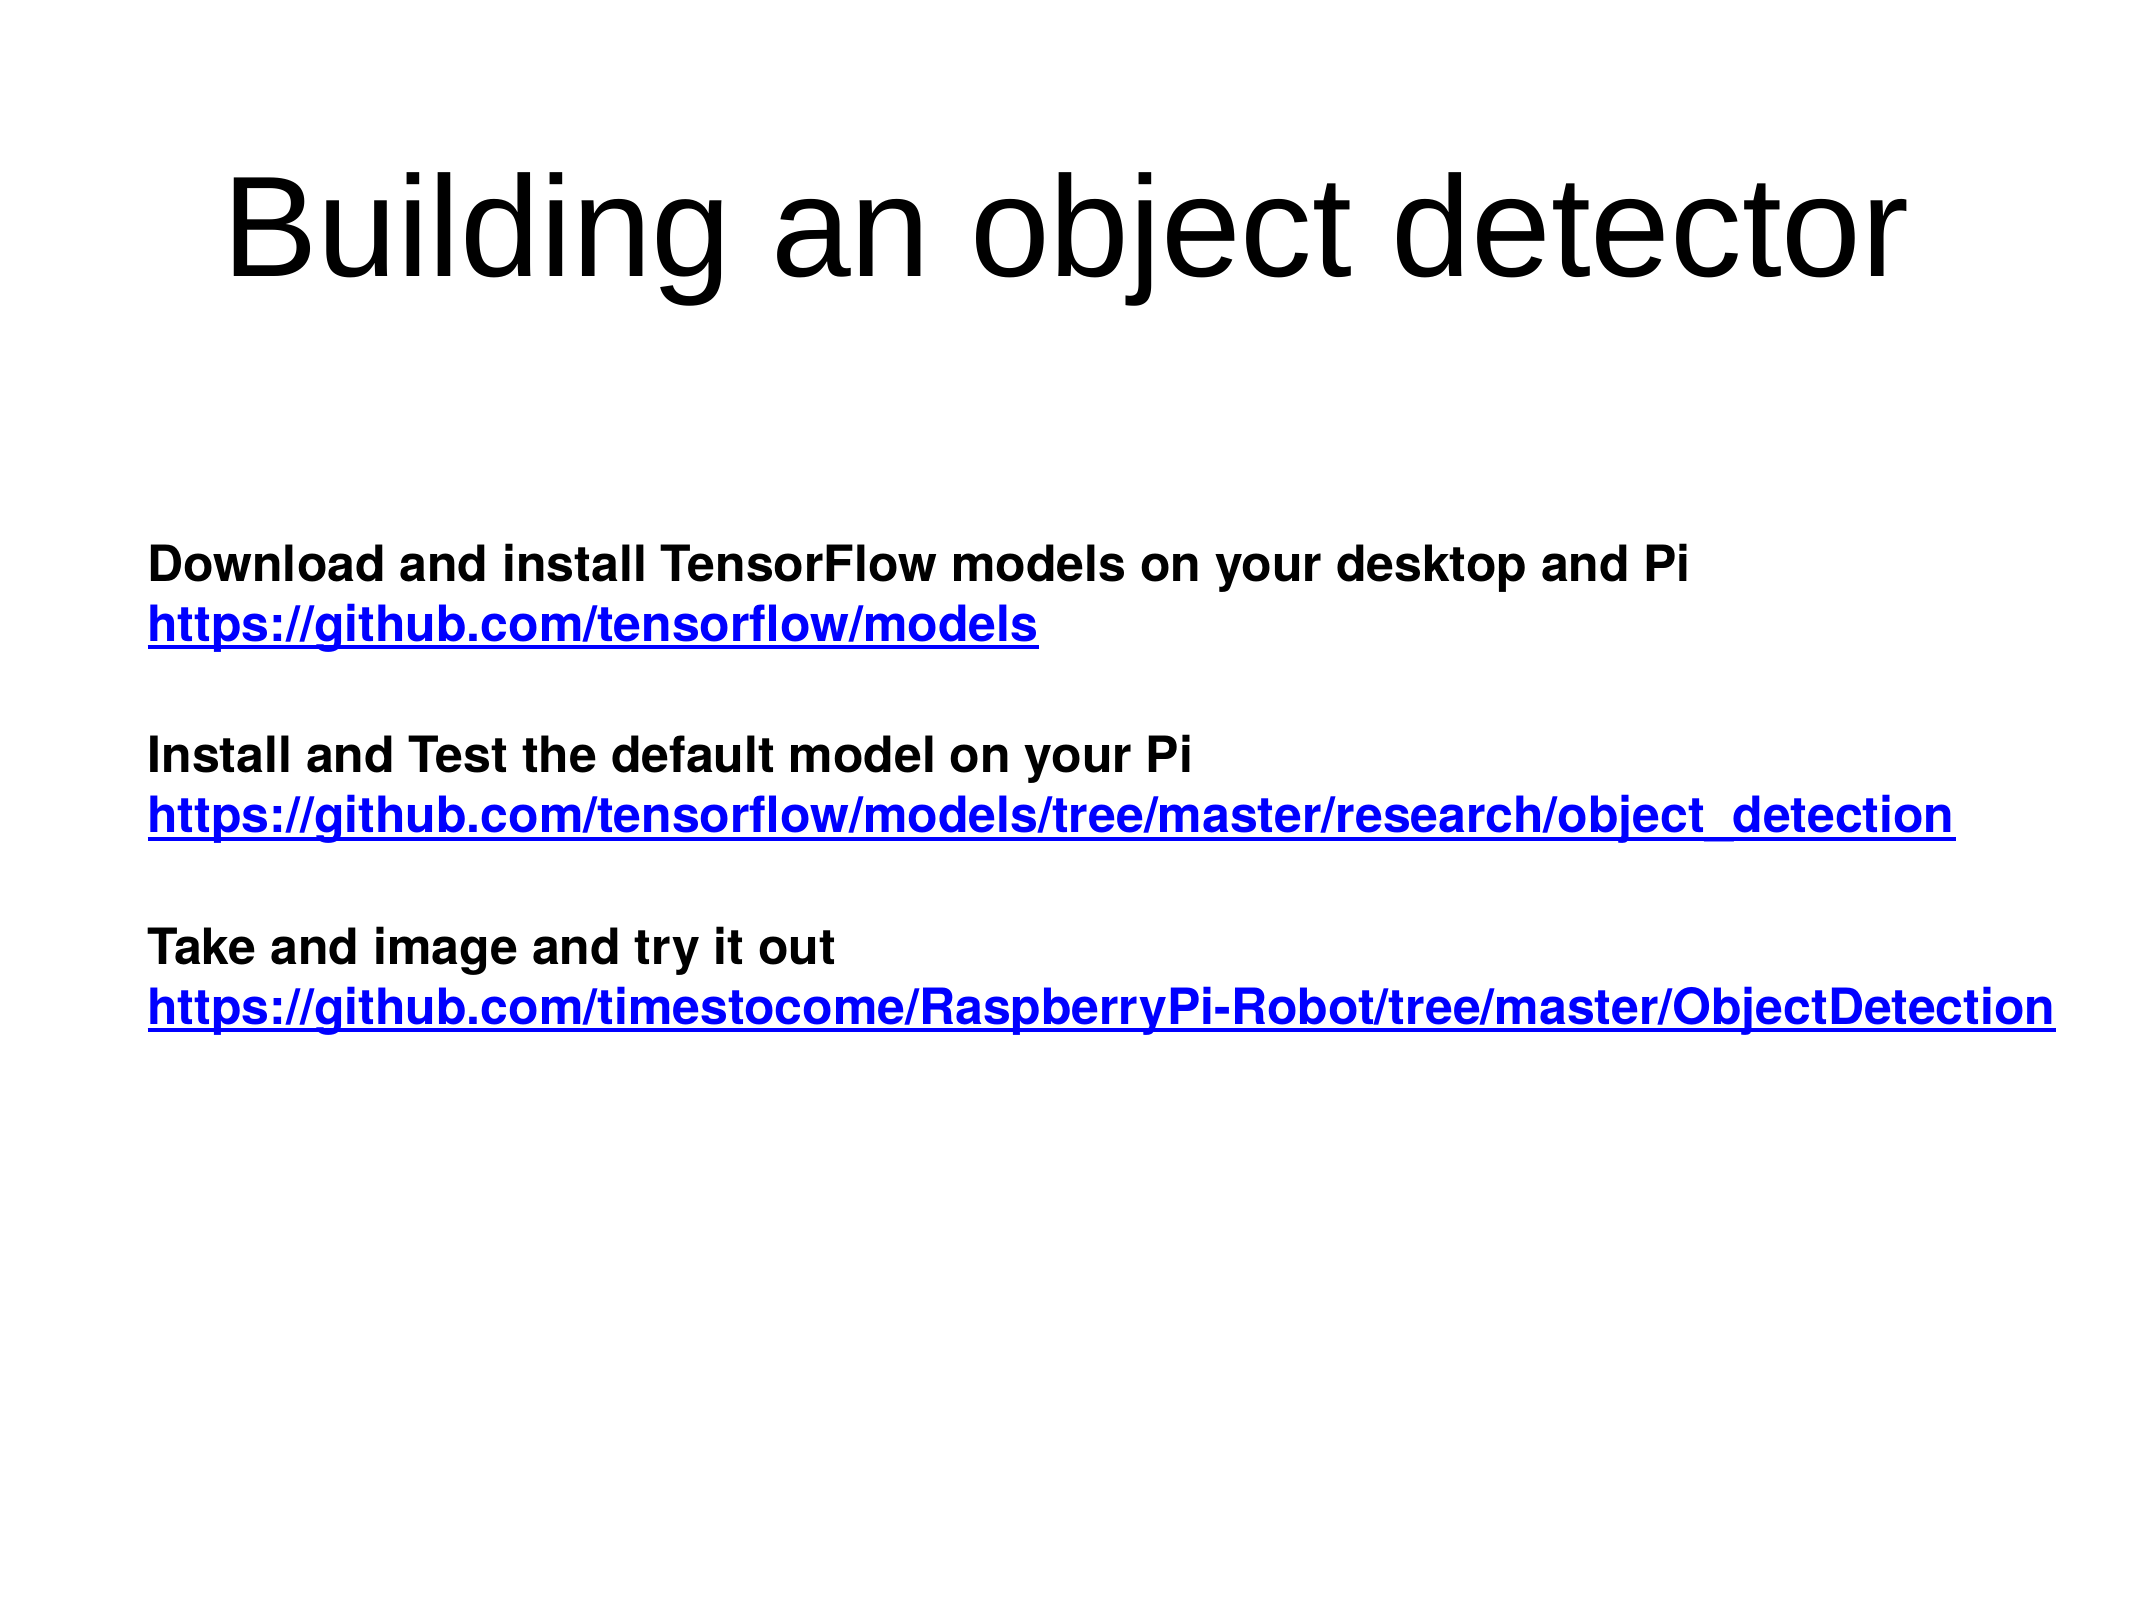

# Building an object detector
Download and install TensorFlow models on your desktop and Pi
https://github.com/tensorflow/models

Install and Test the default model on your Pi
https://github.com/tensorflow/models/tree/master/research/object_detection

Take and image and try it out
https://github.com/timestocome/RaspberryPi-Robot/tree/master/ObjectDetection